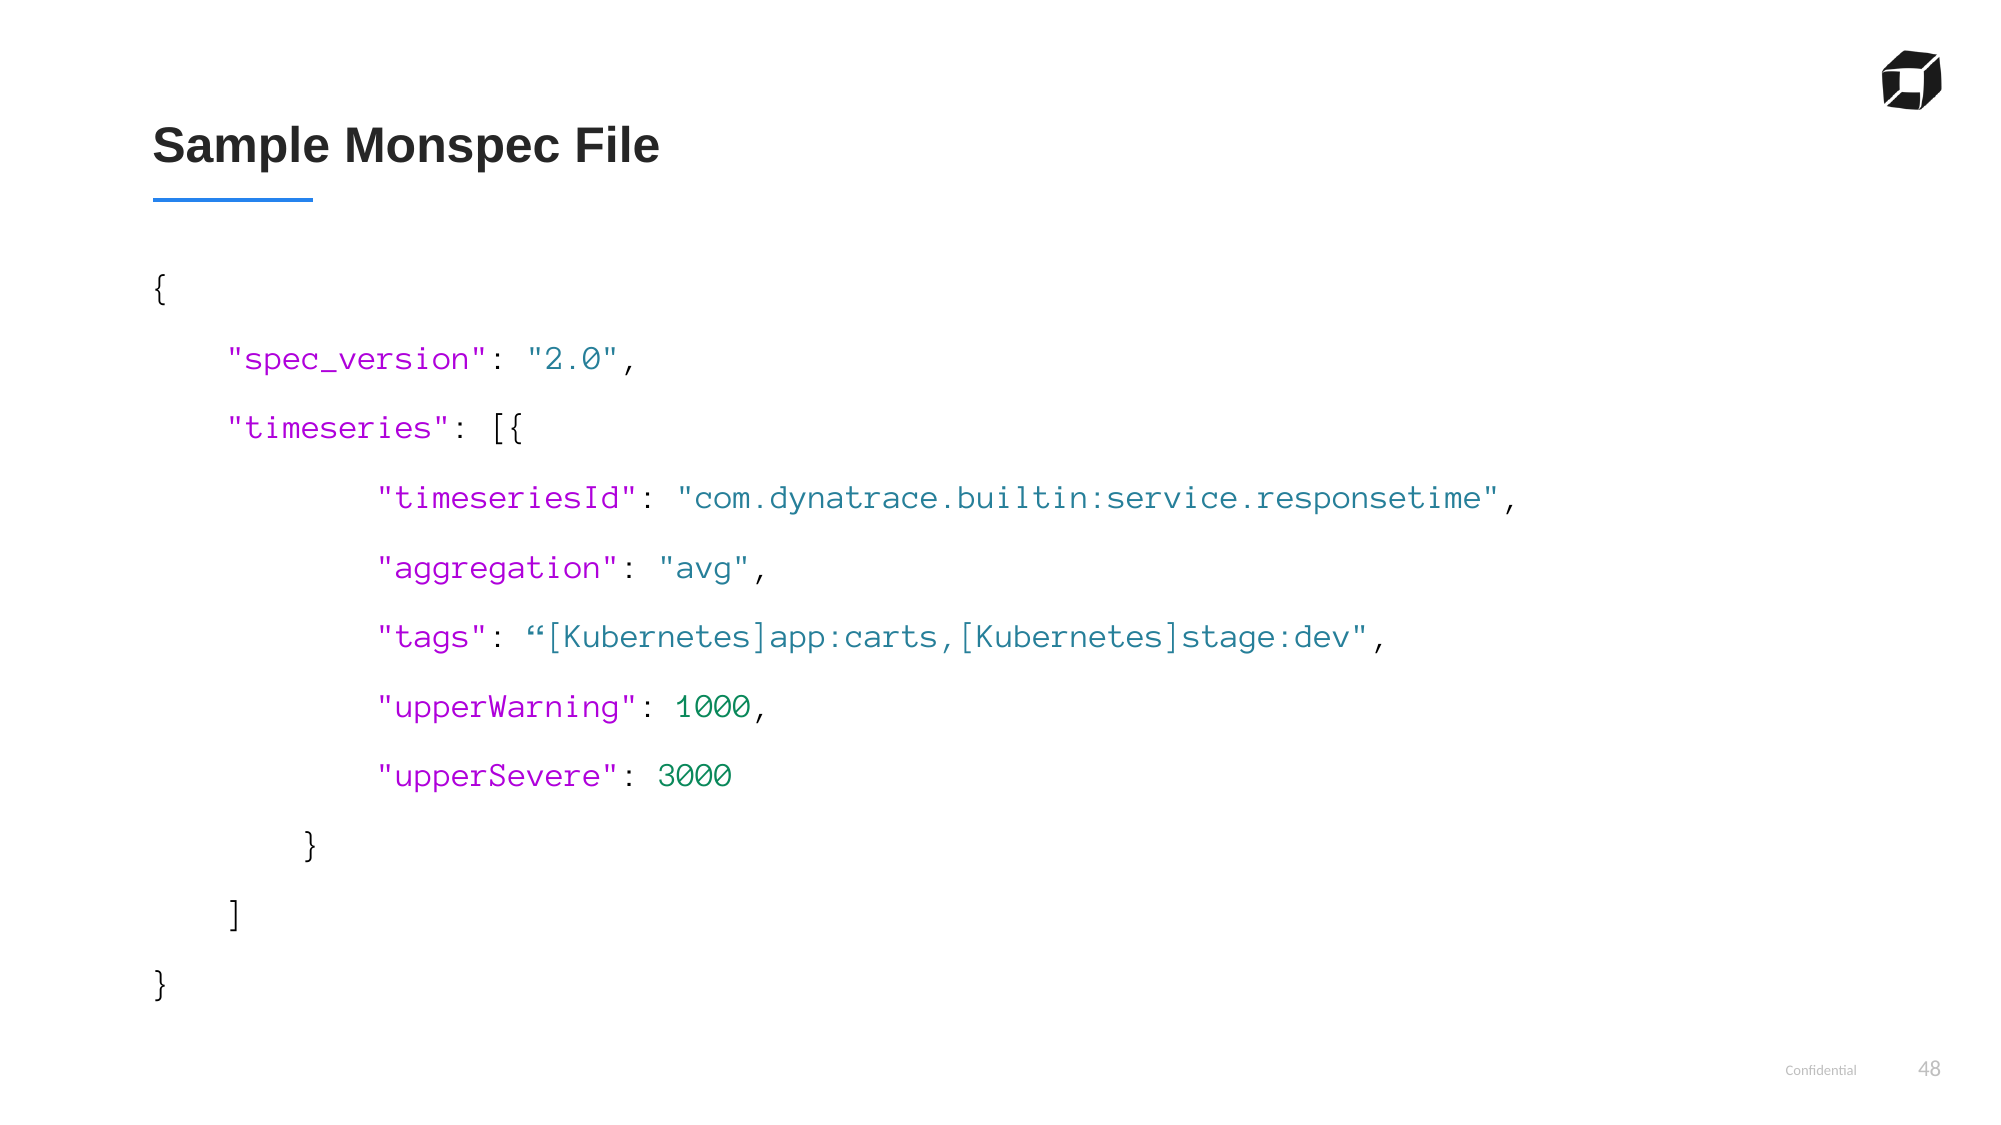

# Sample Monspec File
{
    "spec_version": "2.0",
    "timeseries": [{
            "timeseriesId": "com.dynatrace.builtin:service.responsetime",
            "aggregation": "avg",
            "tags": “[Kubernetes]app:carts,[Kubernetes]stage:dev",
            "upperWarning": 1000,
            "upperSevere": 3000
        }
    ]
}